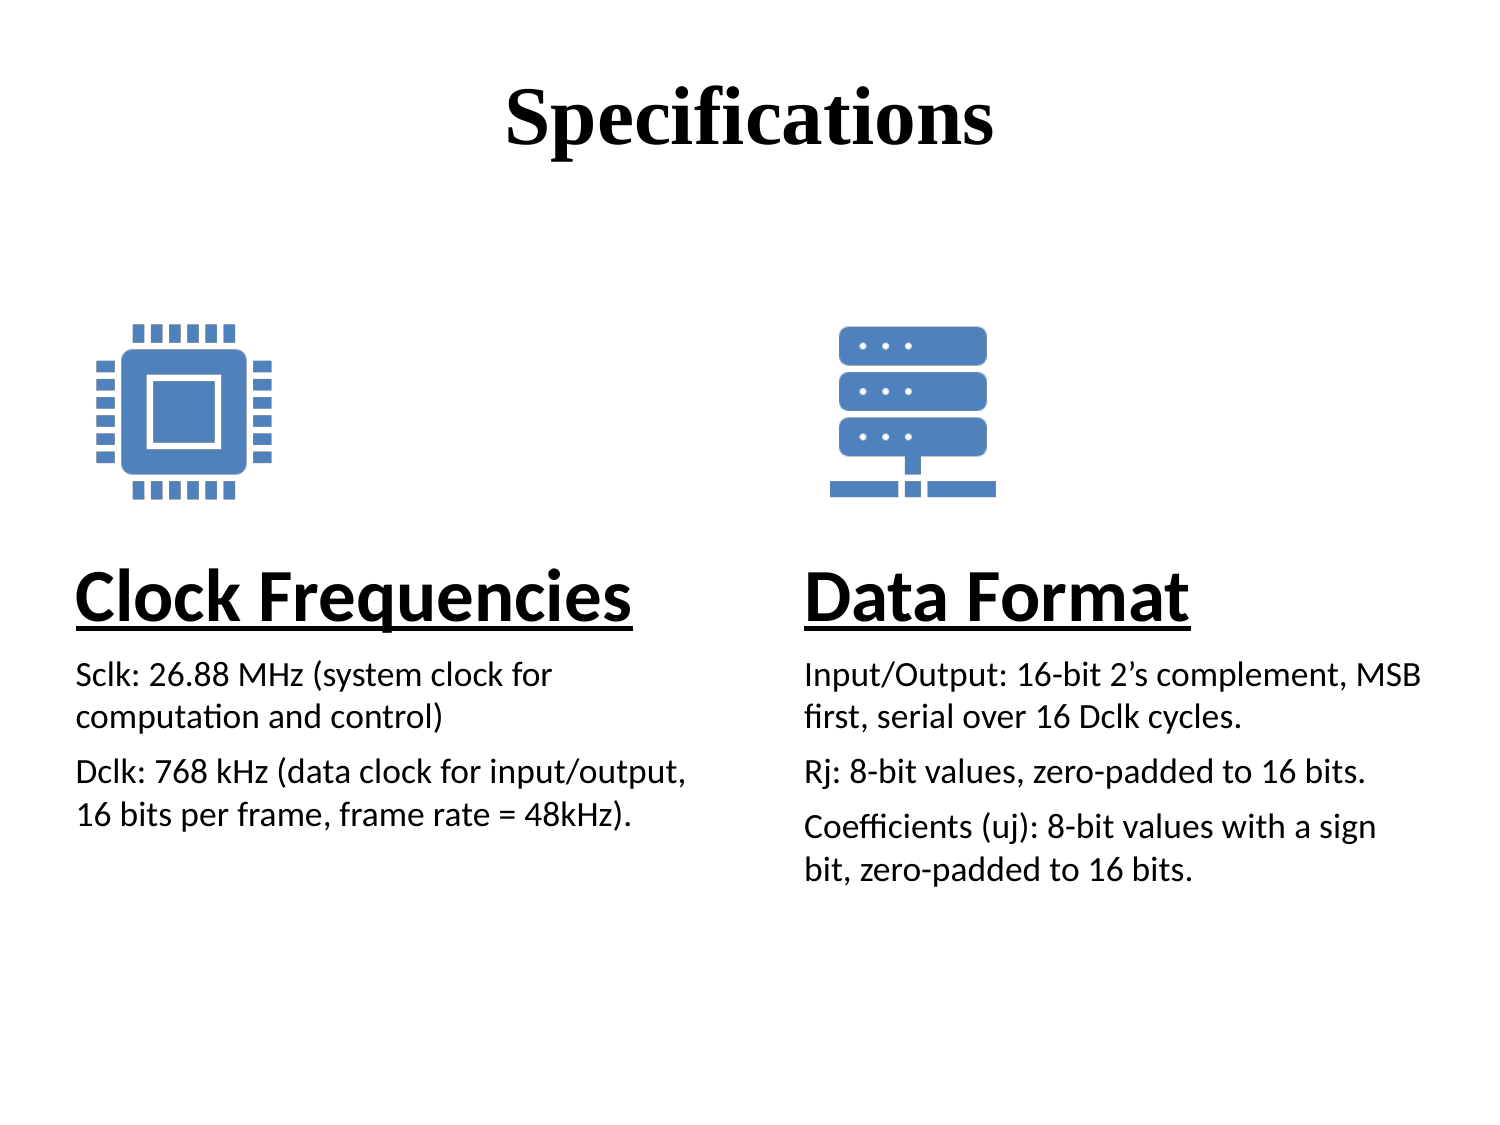

# Specifications
Clock Frequencies
Sclk: 26.88 MHz (system clock for computation and control)
Dclk: 768 kHz (data clock for input/output, 16 bits per frame, frame rate = 48kHz).
Data Format
Input/Output: 16-bit 2’s complement, MSB first, serial over 16 Dclk cycles.
Rj: 8-bit values, zero-padded to 16 bits.
Coefficients (uj): 8-bit values with a sign bit, zero-padded to 16 bits.